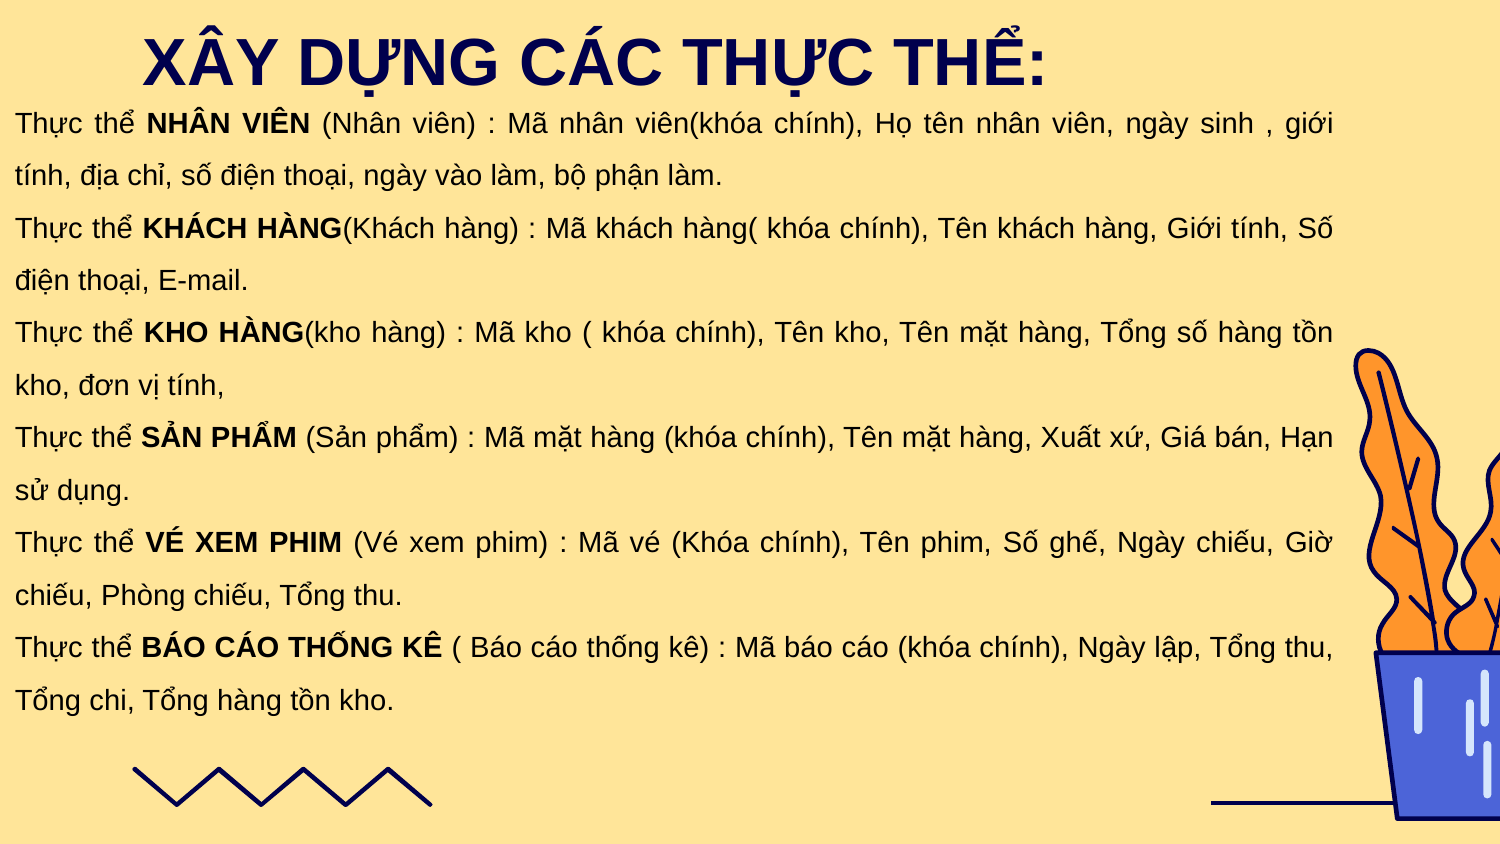

# XÂY DỰNG CÁC THỰC THỂ:
Thực thể NHÂN VIÊN (Nhân viên) : Mã nhân viên(khóa chính), Họ tên nhân viên, ngày sinh , giới tính, địa chỉ, số điện thoại, ngày vào làm, bộ phận làm.
Thực thể KHÁCH HÀNG(Khách hàng) : Mã khách hàng( khóa chính), Tên khách hàng, Giới tính, Số điện thoại, E-mail.
Thực thể KHO HÀNG(kho hàng) : Mã kho ( khóa chính), Tên kho, Tên mặt hàng, Tổng số hàng tồn kho, đơn vị tính,
Thực thể SẢN PHẨM (Sản phẩm) : Mã mặt hàng (khóa chính), Tên mặt hàng, Xuất xứ, Giá bán, Hạn sử dụng.
Thực thể VÉ XEM PHIM (Vé xem phim) : Mã vé (Khóa chính), Tên phim, Số ghế, Ngày chiếu, Giờ chiếu, Phòng chiếu, Tổng thu.
Thực thể BÁO CÁO THỐNG KÊ ( Báo cáo thống kê) : Mã báo cáo (khóa chính), Ngày lập, Tổng thu, Tổng chi, Tổng hàng tồn kho.